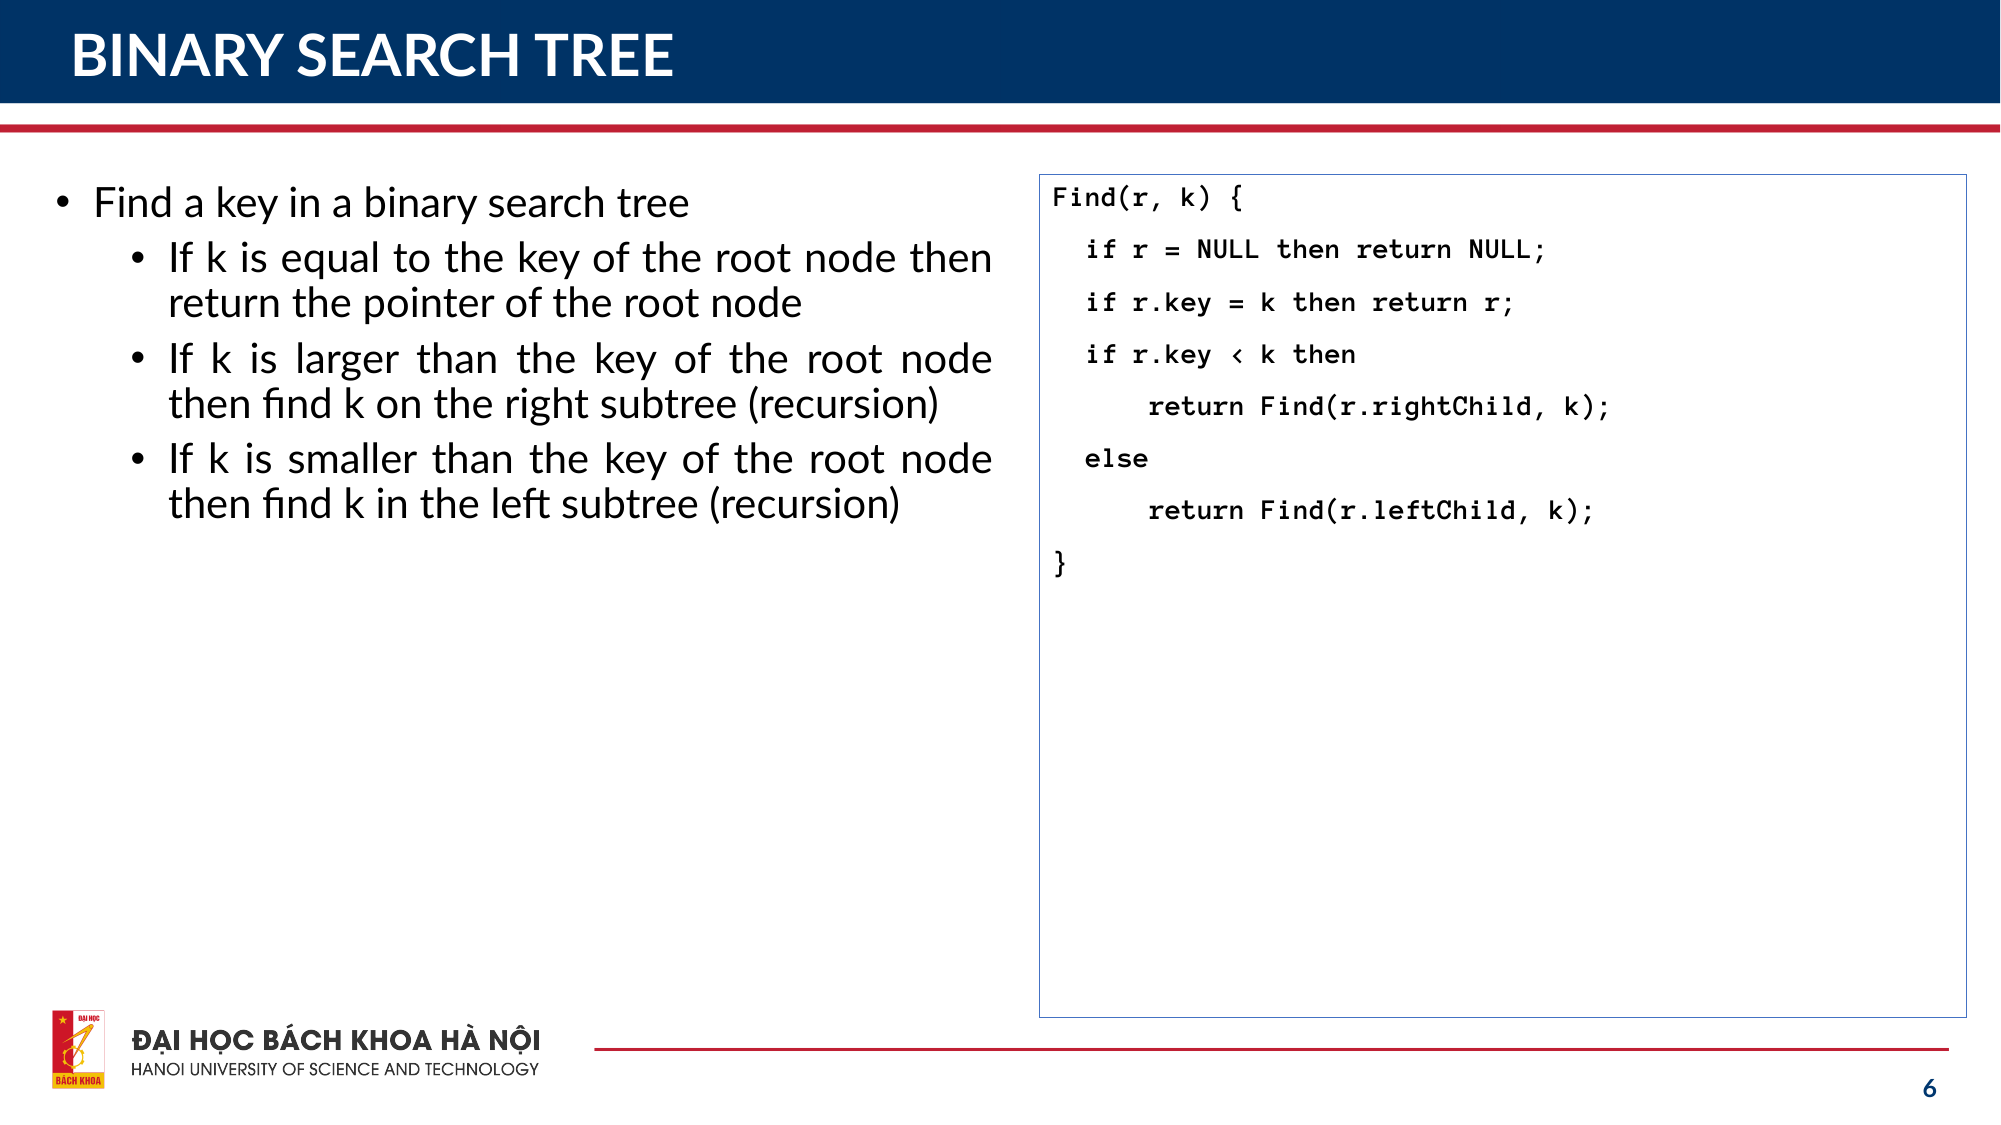

# BINARY SEARCH TREE
Find a key in a binary search tree
If k is equal to the key of the root node then return the pointer of the root node
If k is larger than the key of the root node then find k on the right subtree (recursion)
If k is smaller than the key of the root node then find k in the left subtree (recursion)
Find(r, k) {
  if r = NULL then return NULL;
  if r.key = k then return r;
  if r.key < k then
      return Find(r.rightChild, k);
  else
      return Find(r.leftChild, k);
}
6